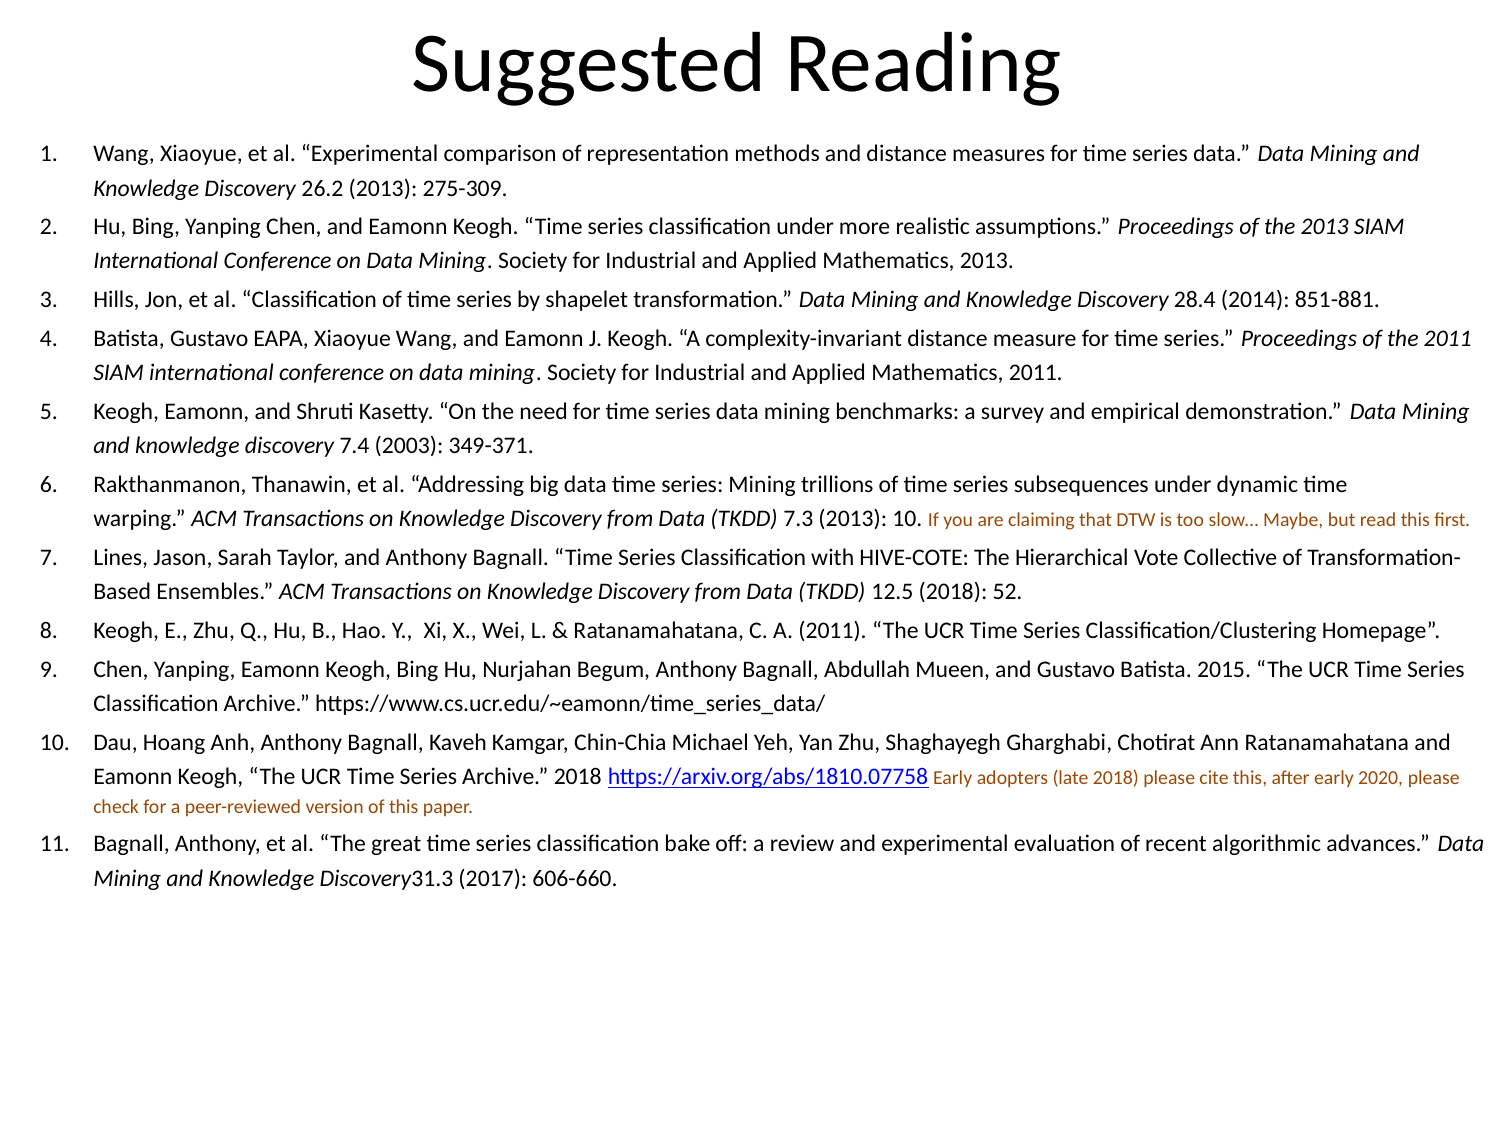

# Suggested Reading
Wang, Xiaoyue, et al. “Experimental comparison of representation methods and distance measures for time series data.” Data Mining and Knowledge Discovery 26.2 (2013): 275-309.
Hu, Bing, Yanping Chen, and Eamonn Keogh. “Time series classification under more realistic assumptions.” Proceedings of the 2013 SIAM International Conference on Data Mining. Society for Industrial and Applied Mathematics, 2013.
Hills, Jon, et al. “Classification of time series by shapelet transformation.” Data Mining and Knowledge Discovery 28.4 (2014): 851-881.
Batista, Gustavo EAPA, Xiaoyue Wang, and Eamonn J. Keogh. “A complexity-invariant distance measure for time series.” Proceedings of the 2011 SIAM international conference on data mining. Society for Industrial and Applied Mathematics, 2011.
Keogh, Eamonn, and Shruti Kasetty. “On the need for time series data mining benchmarks: a survey and empirical demonstration.” Data Mining and knowledge discovery 7.4 (2003): 349-371.
Rakthanmanon, Thanawin, et al. “Addressing big data time series: Mining trillions of time series subsequences under dynamic time warping.” ACM Transactions on Knowledge Discovery from Data (TKDD) 7.3 (2013): 10. If you are claiming that DTW is too slow… Maybe, but read this first.
Lines, Jason, Sarah Taylor, and Anthony Bagnall. “Time Series Classification with HIVE-COTE: The Hierarchical Vote Collective of Transformation-Based Ensembles.” ACM Transactions on Knowledge Discovery from Data (TKDD) 12.5 (2018): 52.
Keogh, E., Zhu, Q., Hu, B., Hao. Y.,  Xi, X., Wei, L. & Ratanamahatana, C. A. (2011). “The UCR Time Series Classification/Clustering Homepage”.
Chen, Yanping, Eamonn Keogh, Bing Hu, Nurjahan Begum, Anthony Bagnall, Abdullah Mueen, and Gustavo Batista. 2015. “The UCR Time Series Classification Archive.” https://www.cs.ucr.edu/~eamonn/time_series_data/
Dau, Hoang Anh, Anthony Bagnall, Kaveh Kamgar, Chin-Chia Michael Yeh, Yan Zhu, Shaghayegh Gharghabi, Chotirat Ann Ratanamahatana and Eamonn Keogh, “The UCR Time Series Archive.” 2018 https://arxiv.org/abs/1810.07758 Early adopters (late 2018) please cite this, after early 2020, please check for a peer-reviewed version of this paper.
Bagnall, Anthony, et al. “The great time series classification bake off: a review and experimental evaluation of recent algorithmic advances.” Data Mining and Knowledge Discovery31.3 (2017): 606-660.